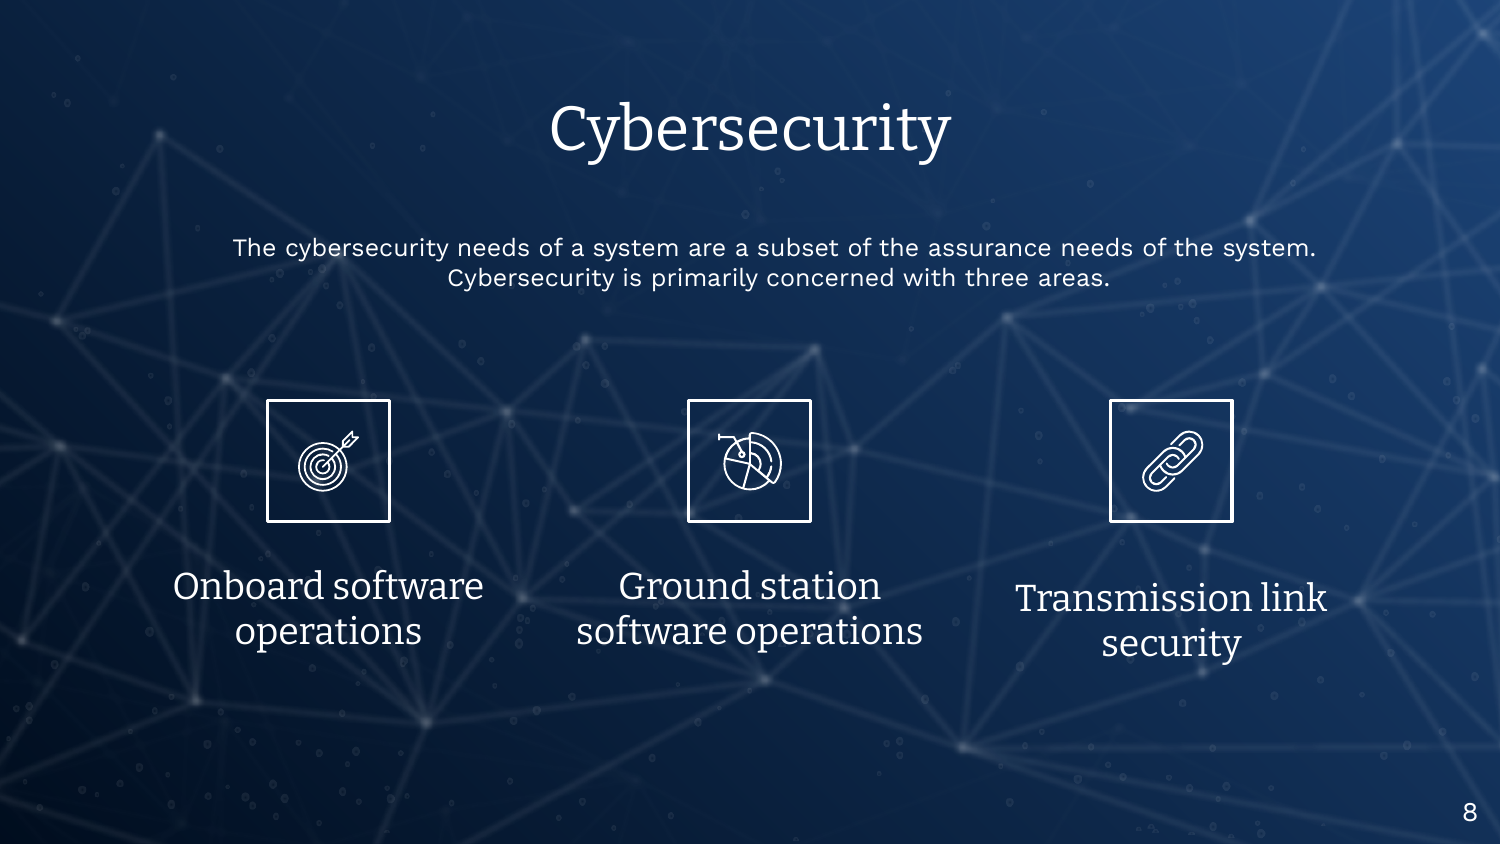

# Cybersecurity
The cybersecurity needs of a system are a subset of the assurance needs of the system.
Cybersecurity is primarily concerned with three areas.

Transmission link security
Onboard software operations
Ground station software operations
8